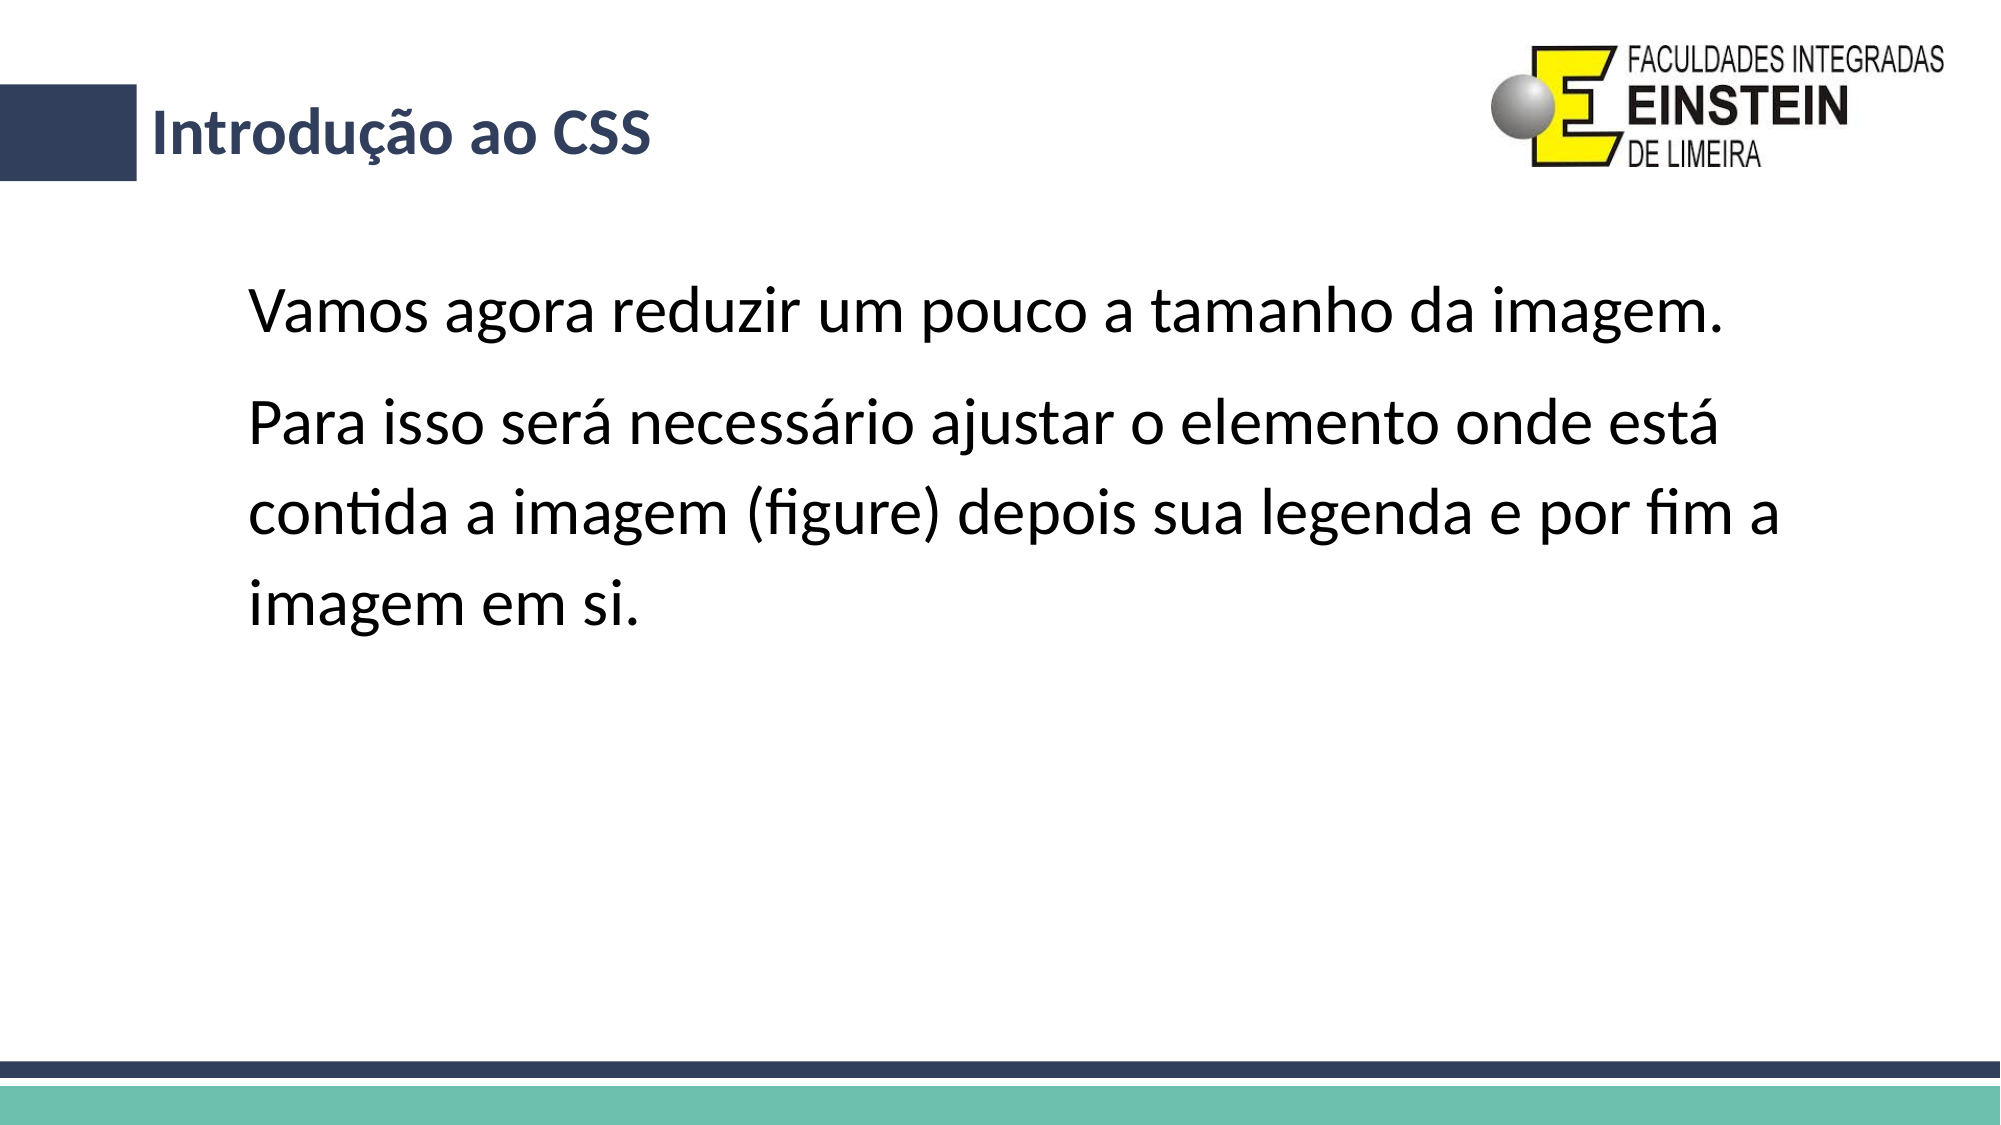

# Introdução ao CSS
Vamos agora reduzir um pouco a tamanho da imagem.
Para isso será necessário ajustar o elemento onde está contida a imagem (figure) depois sua legenda e por fim a imagem em si.